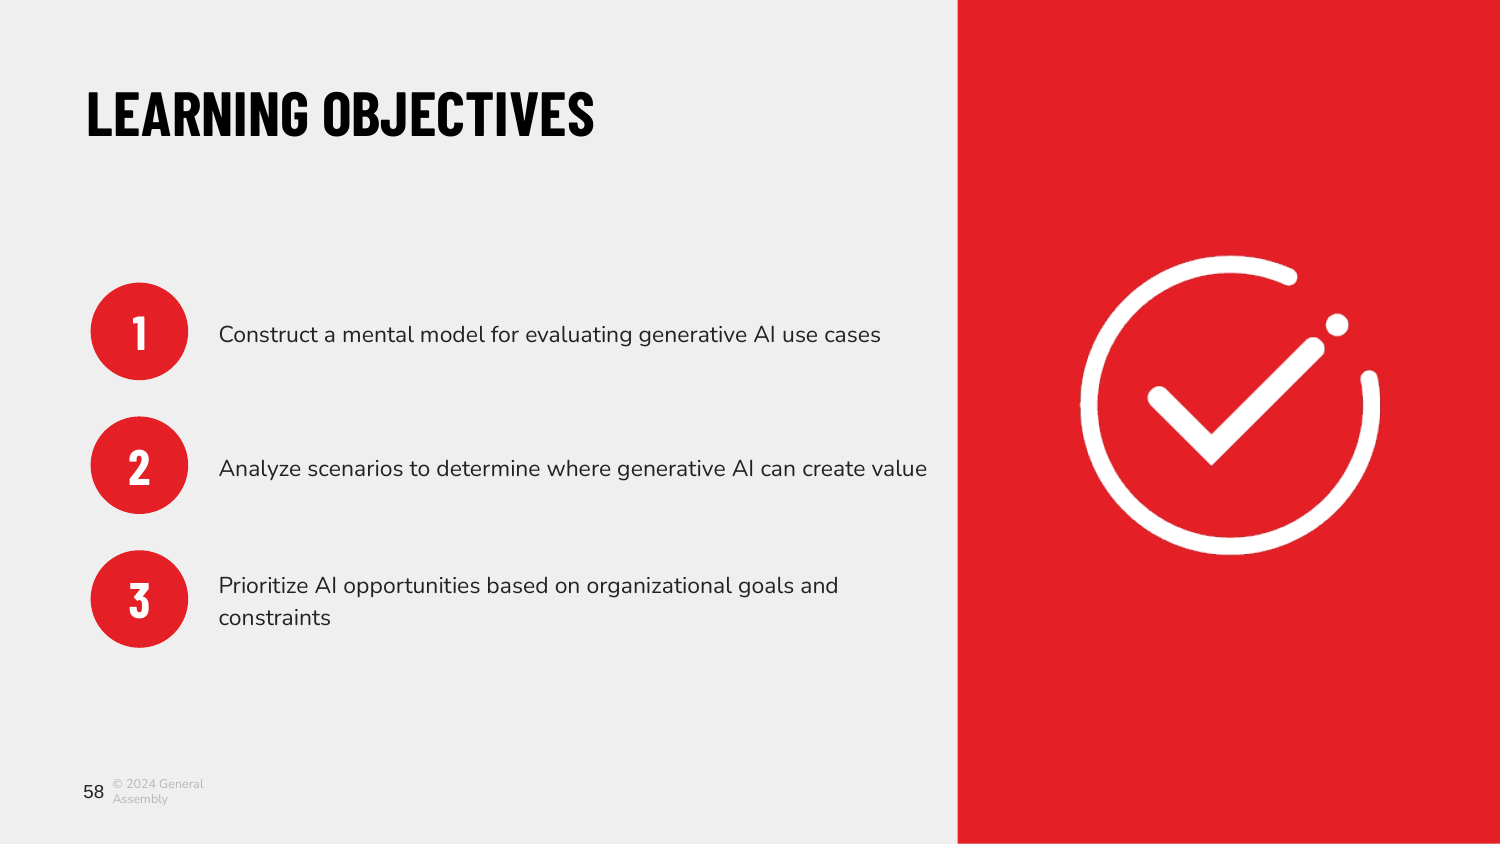

Construct a mental model for evaluating generative AI use cases
Analyze scenarios to determine where generative AI can create value
Prioritize AI opportunities based on organizational goals and constraints
58